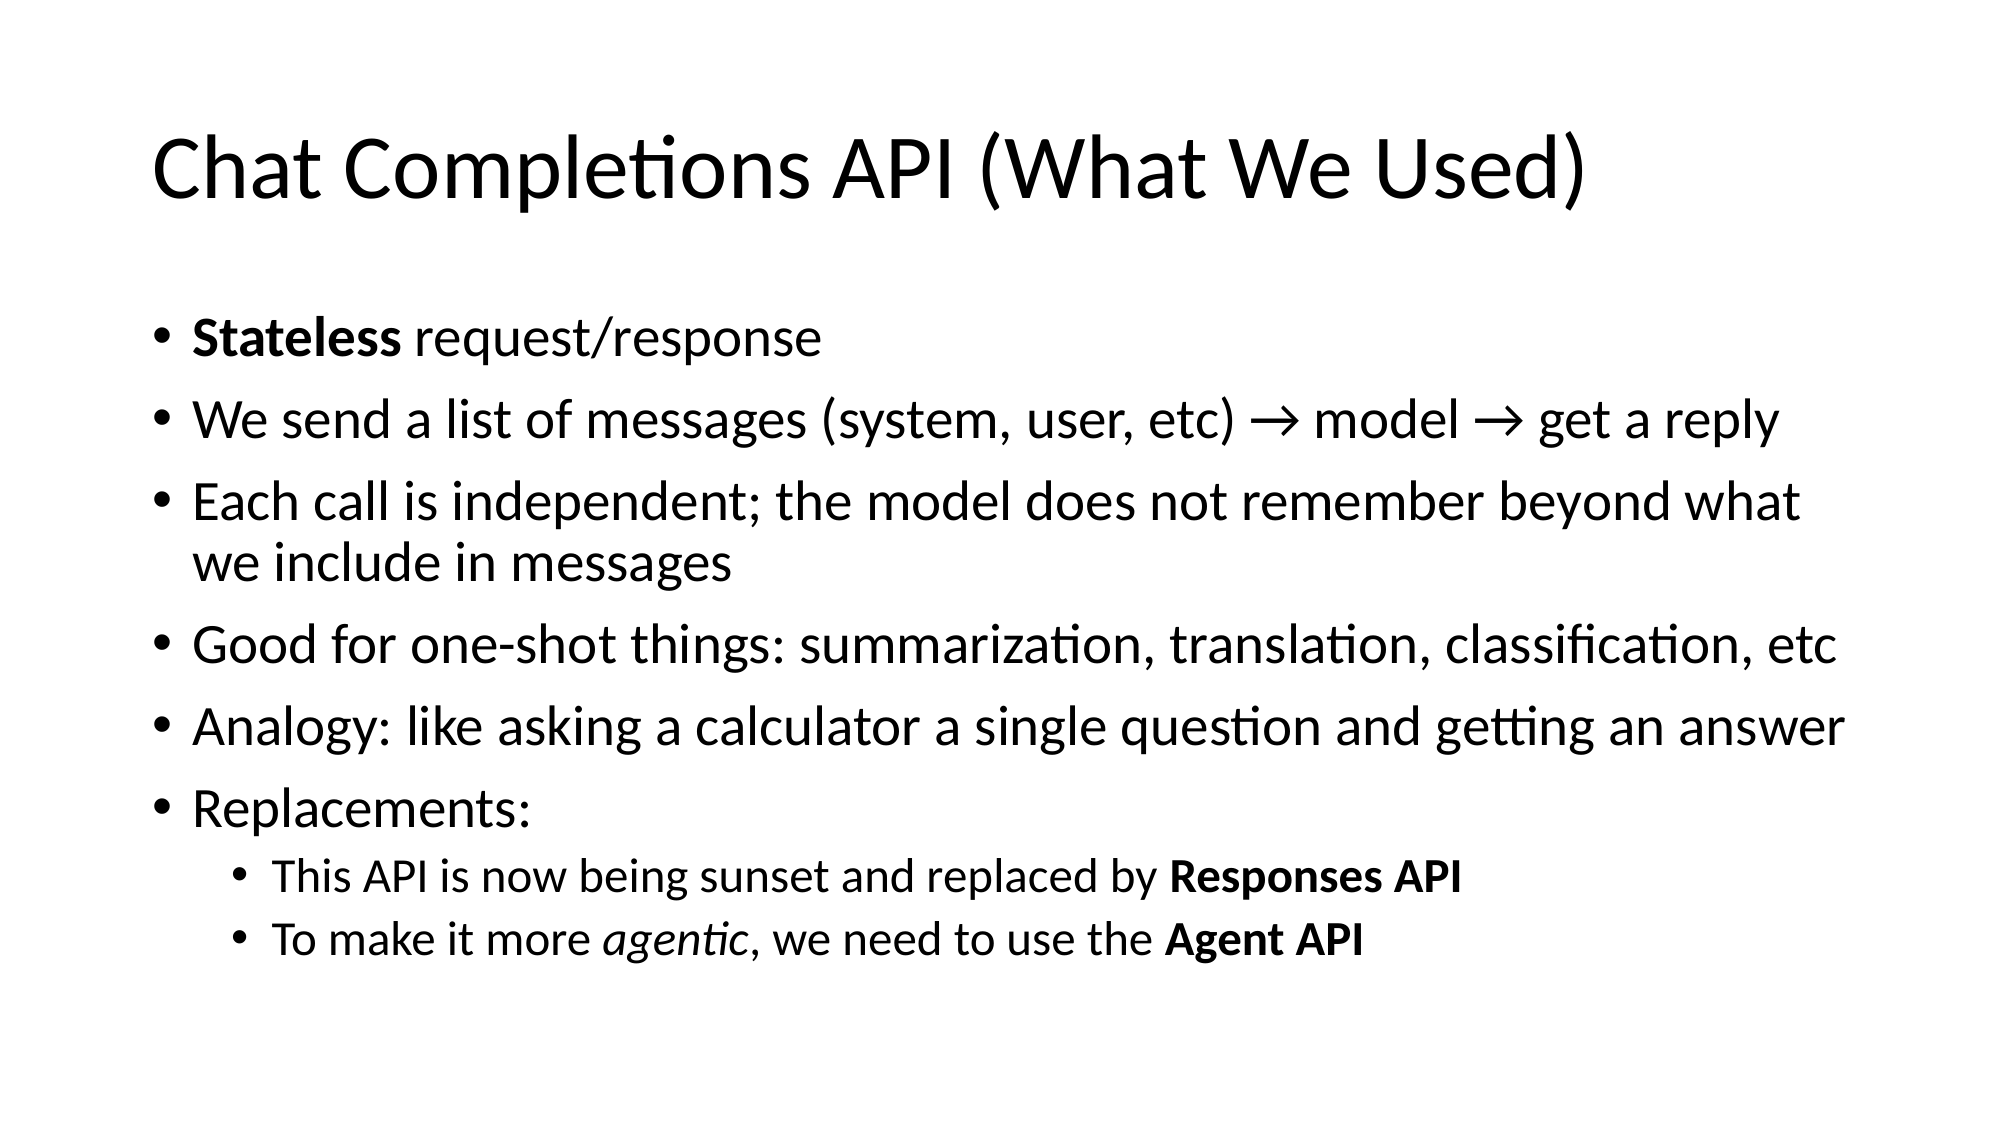

# Chat Completions API (What We Used)
Stateless request/response
We send a list of messages (system, user, etc) → model → get a reply
Each call is independent; the model does not remember beyond what we include in messages
Good for one-shot things: summarization, translation, classification, etc
Analogy: like asking a calculator a single question and getting an answer
Replacements:
This API is now being sunset and replaced by Responses API
To make it more agentic, we need to use the Agent API